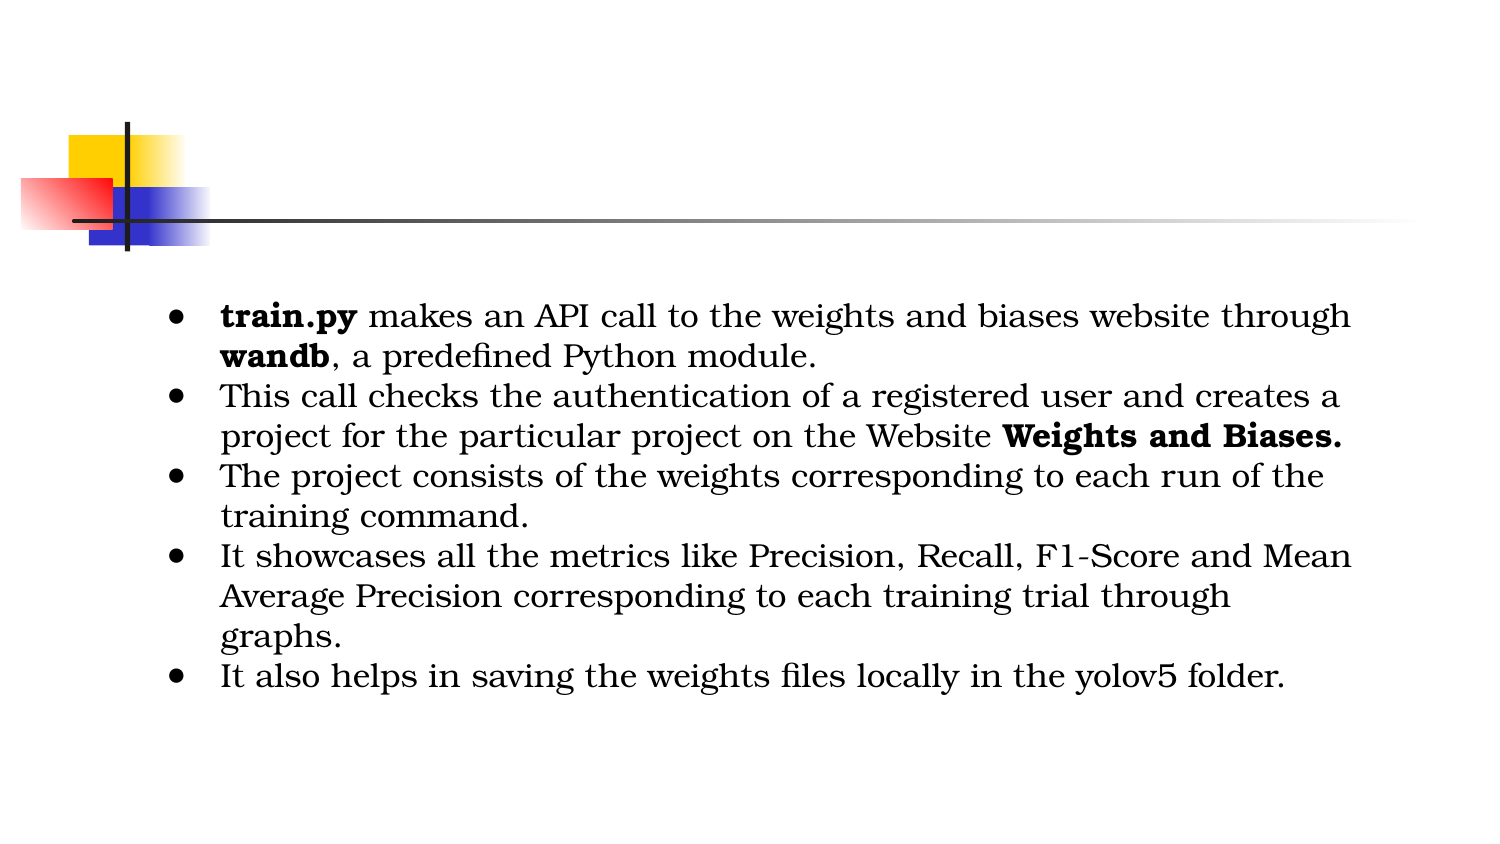

train.py makes an API call to the weights and biases website through wandb, a predefined Python module.
This call checks the authentication of a registered user and creates a project for the particular project on the Website Weights and Biases.
The project consists of the weights corresponding to each run of the training command.
It showcases all the metrics like Precision, Recall, F1-Score and Mean Average Precision corresponding to each training trial through graphs.
It also helps in saving the weights files locally in the yolov5 folder.